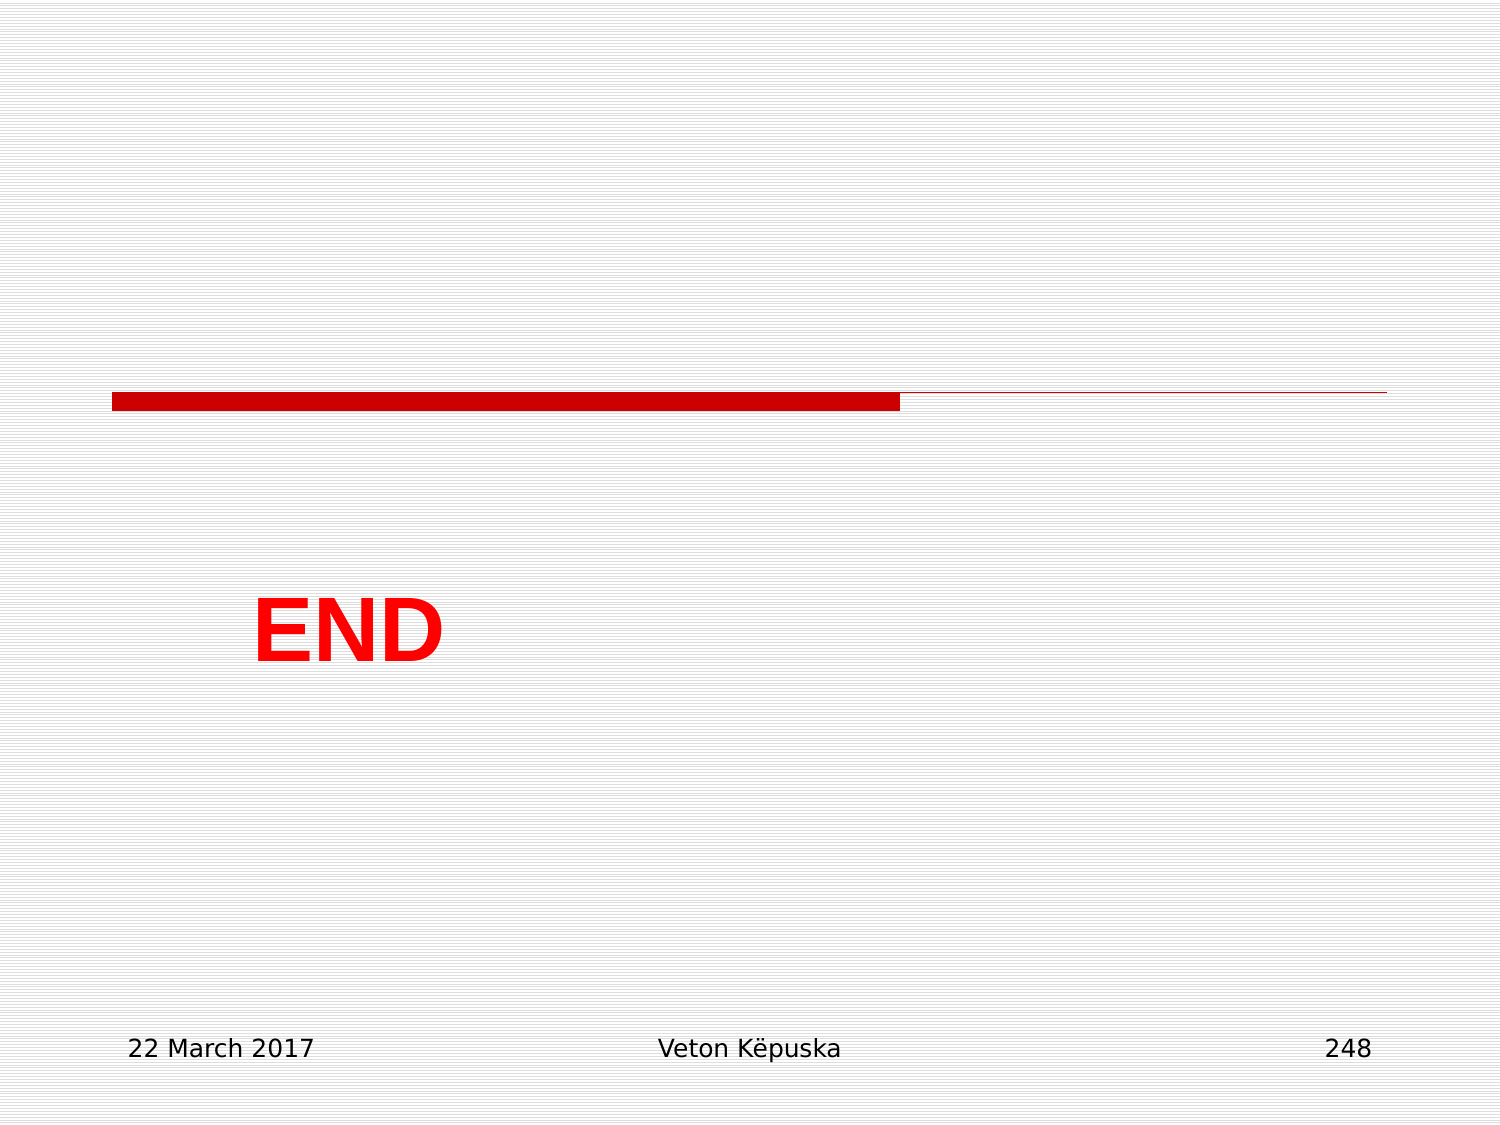

#
END
22 March 2017
Veton Këpuska
248